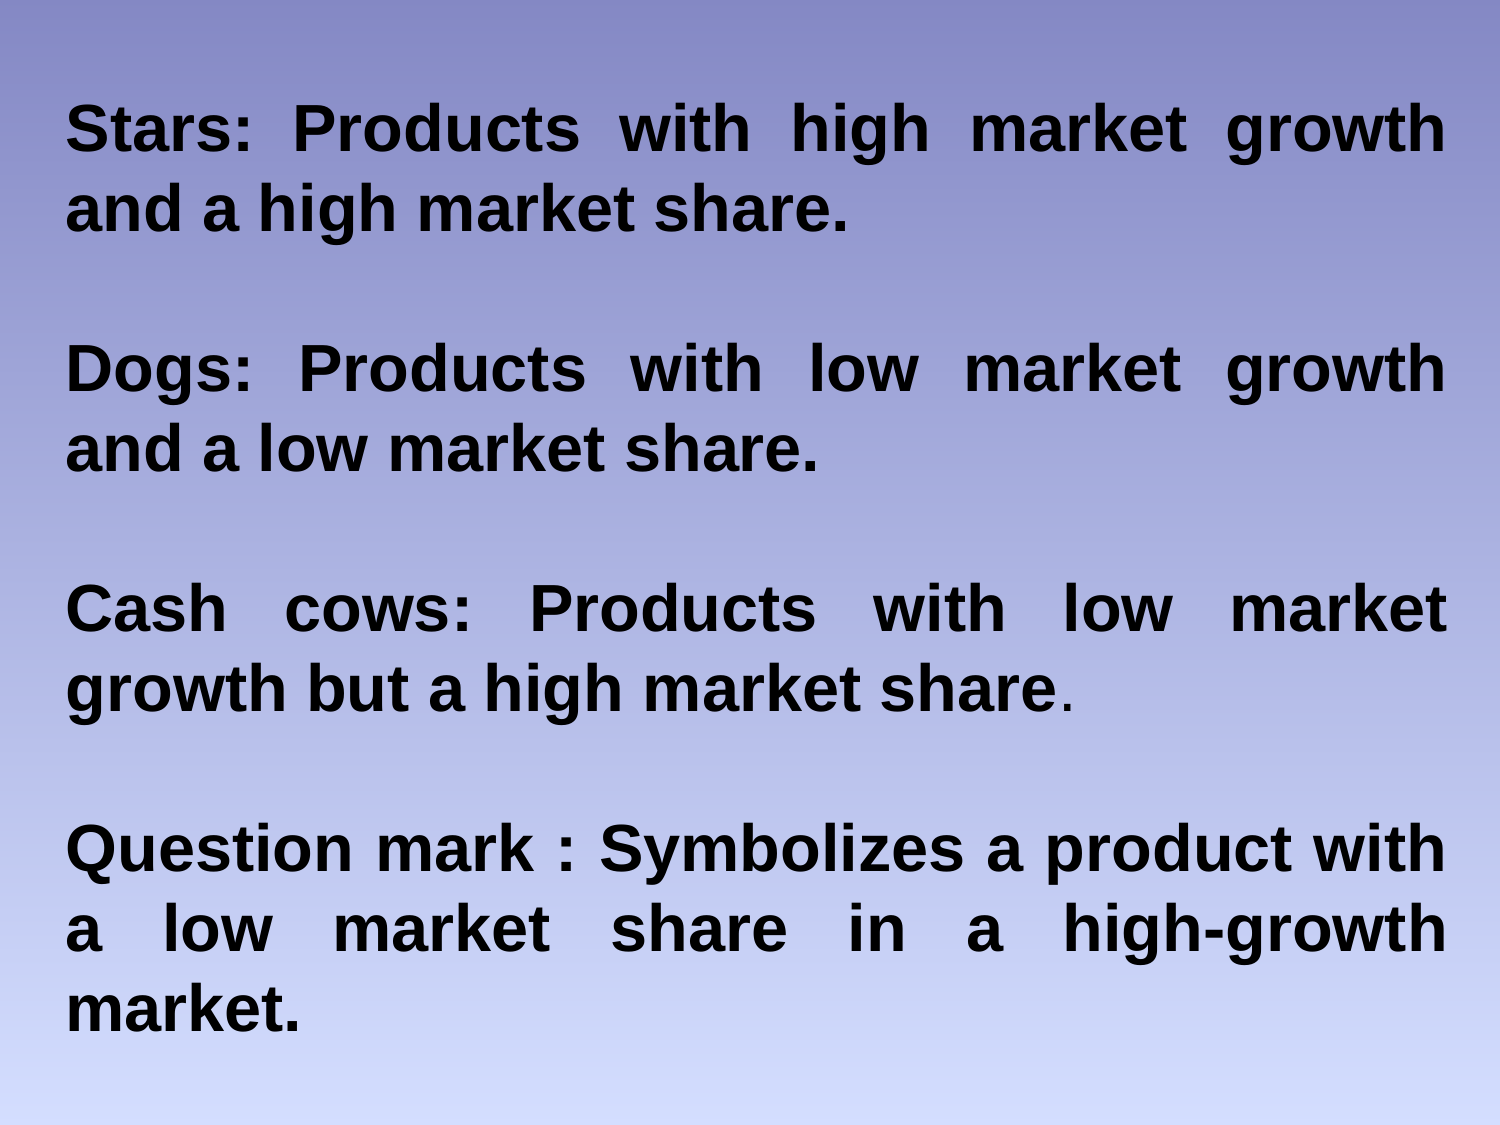

Stars: Products with high market growth and a high market share.

Dogs: Products with low market growth and a low market share.

Cash cows: Products with low market growth but a high market share.

Question mark : Symbolizes a product with a low market share in a high-growth market.